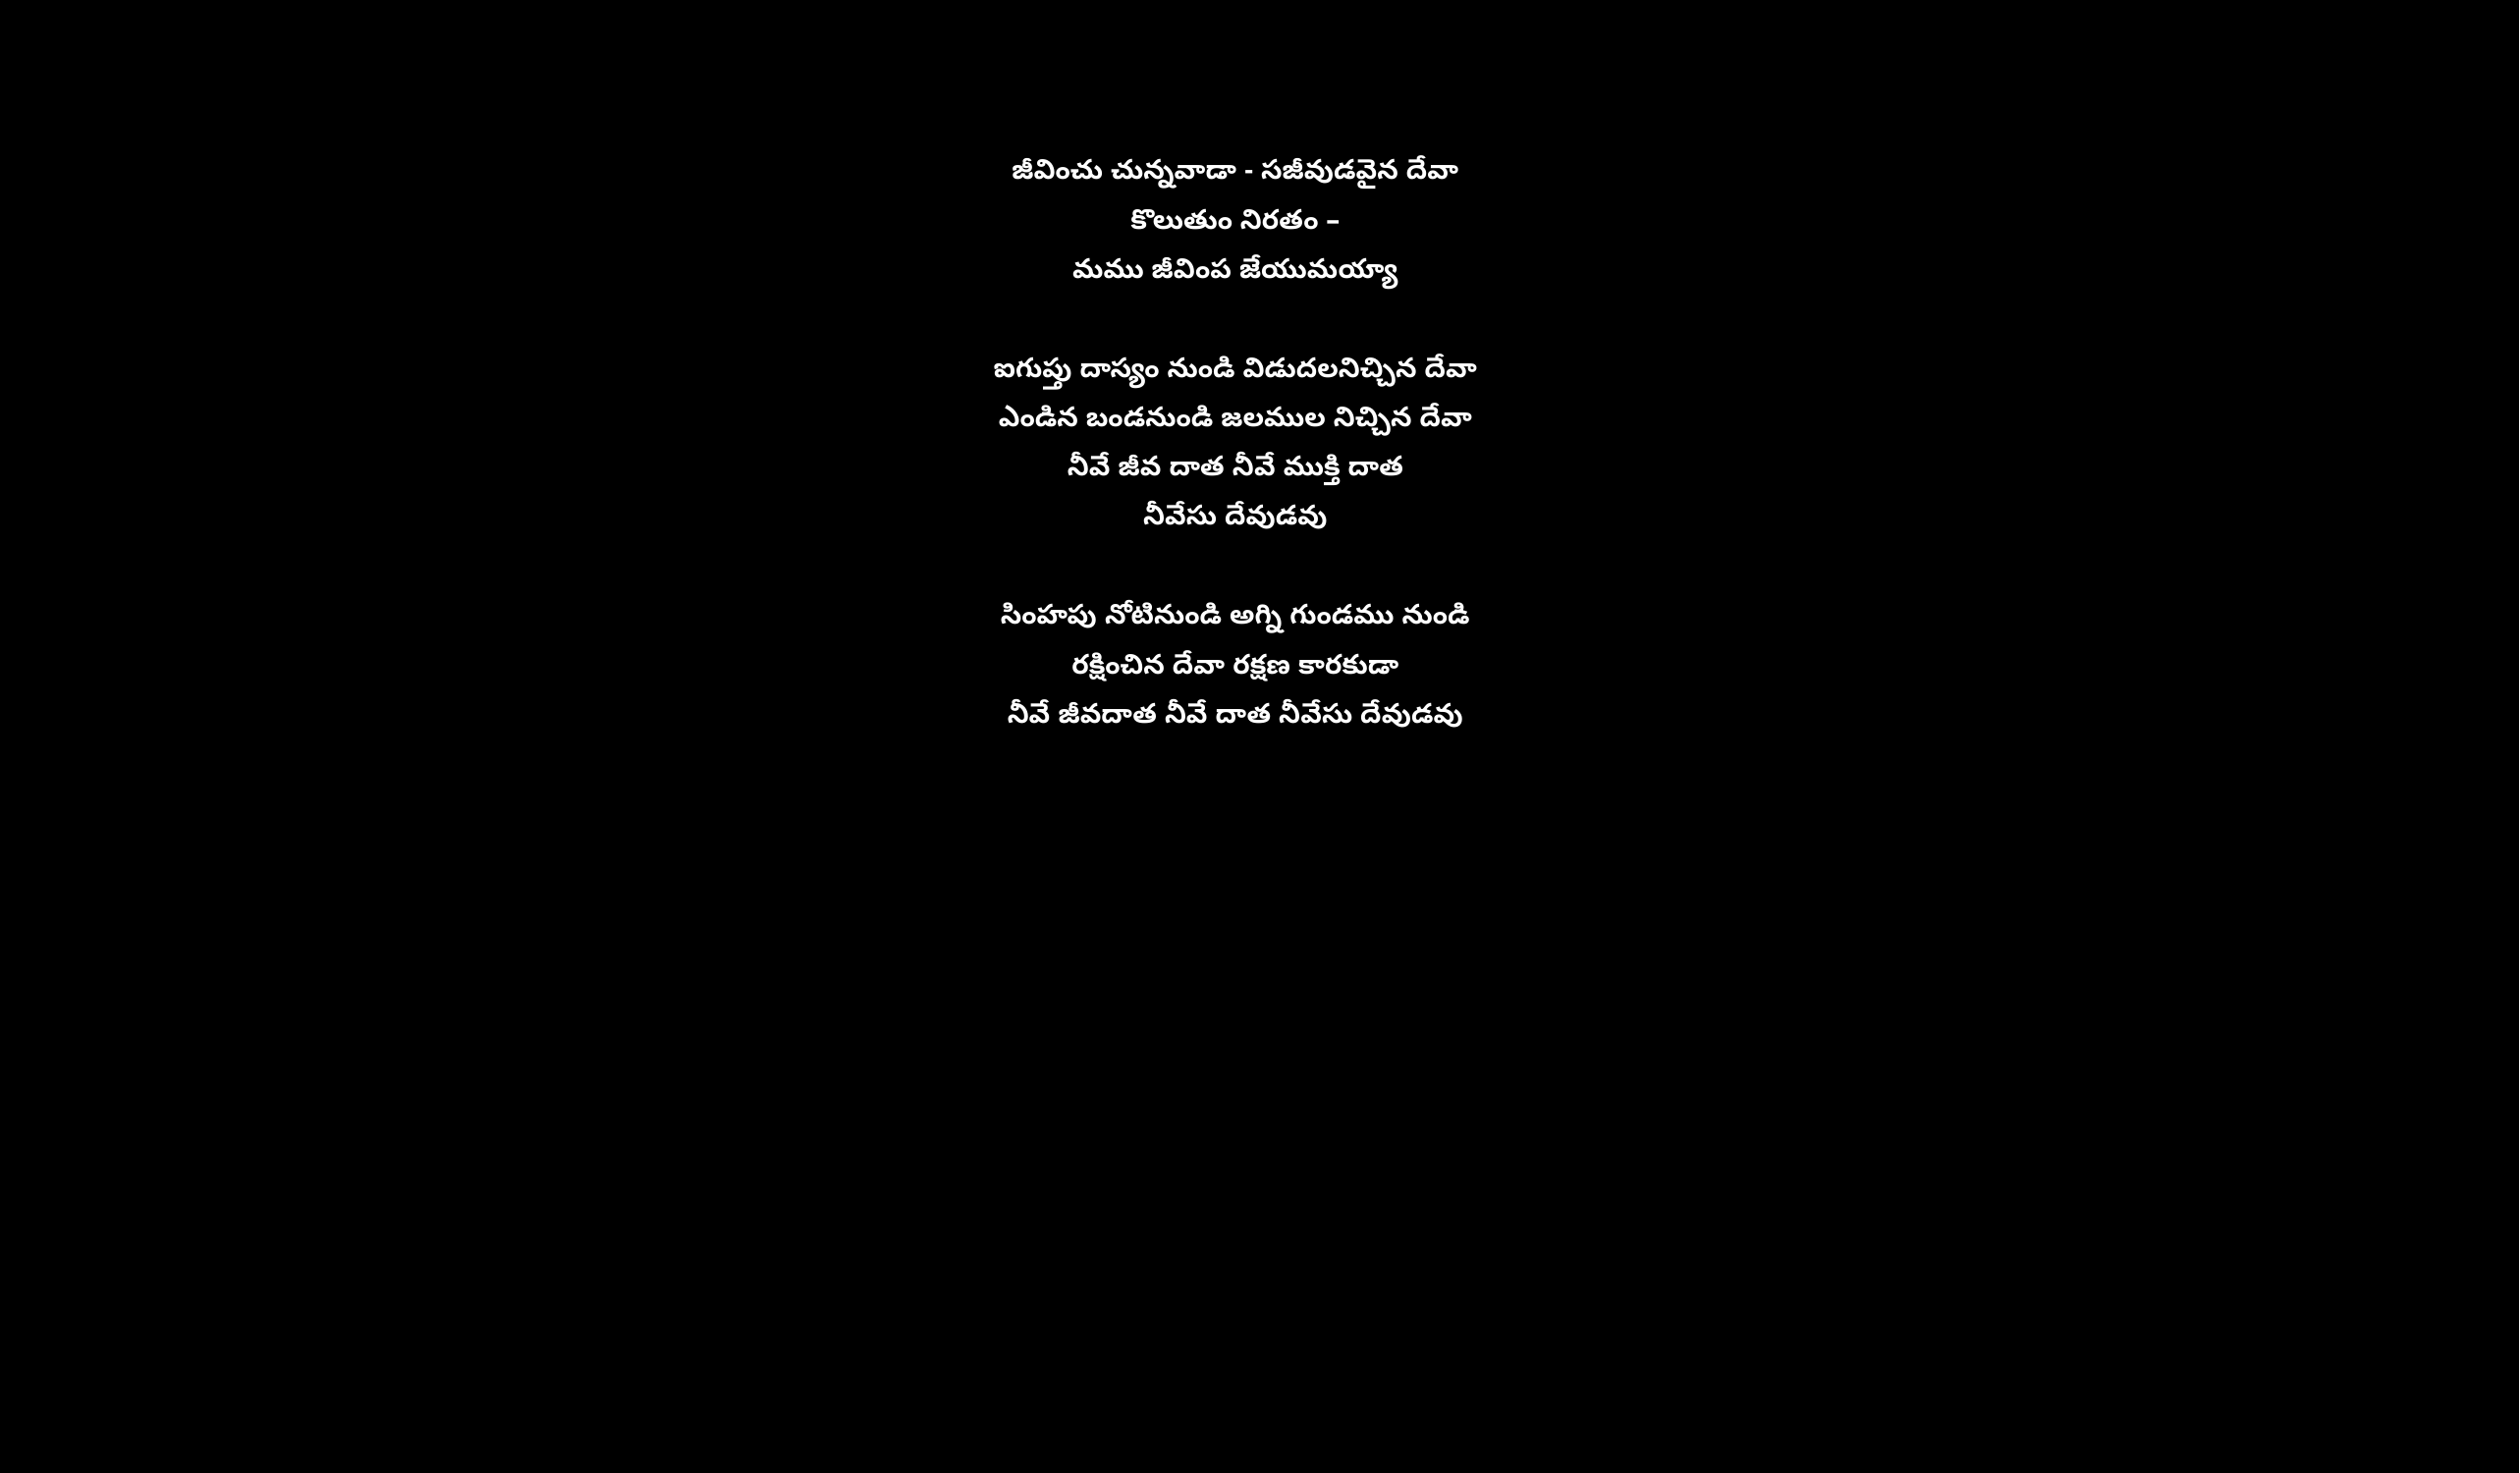

జీవించు చున్నవాడా - సజీవుడవైన దేవా
కొలుతుం నిరతం –
మము జీవింప జేయుమయ్యా

ఐగుప్తు దాస్యం నుండి విడుదలనిచ్చిన దేవా
ఎండిన బండనుండి జలముల నిచ్చిన దేవా
నీవే జీవ దాత నీవే ముక్తి దాత
నీవేసు దేవుడవు

సింహపు నోటినుండి అగ్ని గుండము నుండి
రక్షించిన దేవా రక్షణ కారకుడా
నీవే జీవదాత నీవే దాత నీవేసు దేవుడవు